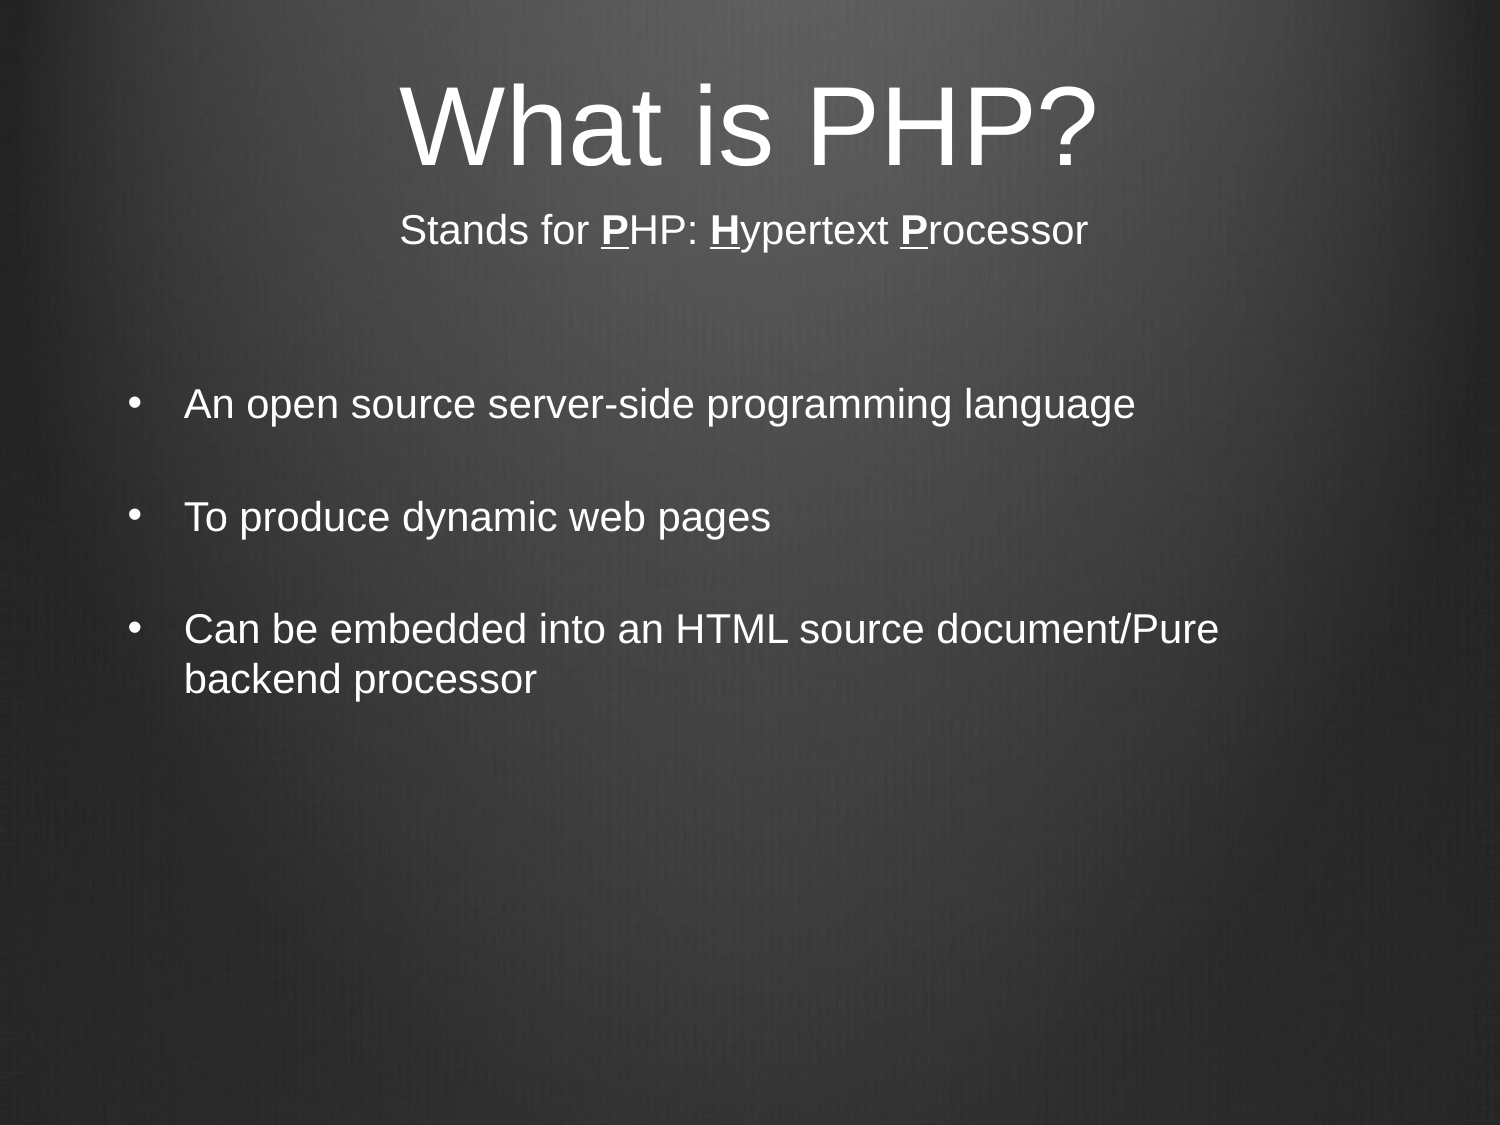

# What is PHP?
Stands for PHP: Hypertext Processor
An open source server-side programming language

To produce dynamic web pages

Can be embedded into an HTML source document/Pure backend processor